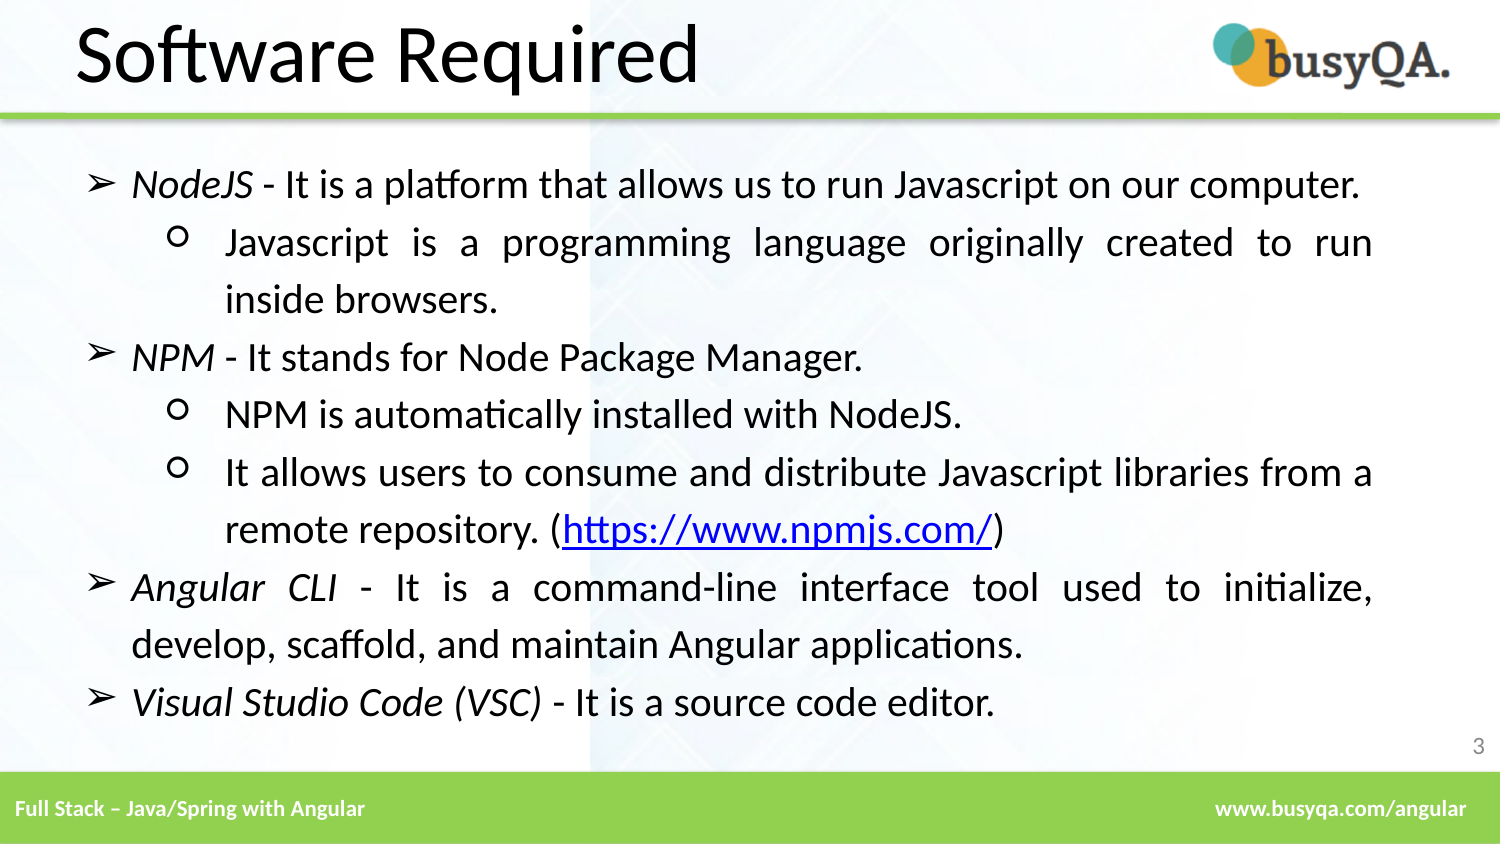

Software Required
NodeJS - It is a platform that allows us to run Javascript on our computer.
Javascript is a programming language originally created to run inside browsers.
NPM - It stands for Node Package Manager.
NPM is automatically installed with NodeJS.
It allows users to consume and distribute Javascript libraries from a remote repository. (https://www.npmjs.com/)
Angular CLI - It is a command-line interface tool used to initialize, develop, scaffold, and maintain Angular applications.
Visual Studio Code (VSC) - It is a source code editor.